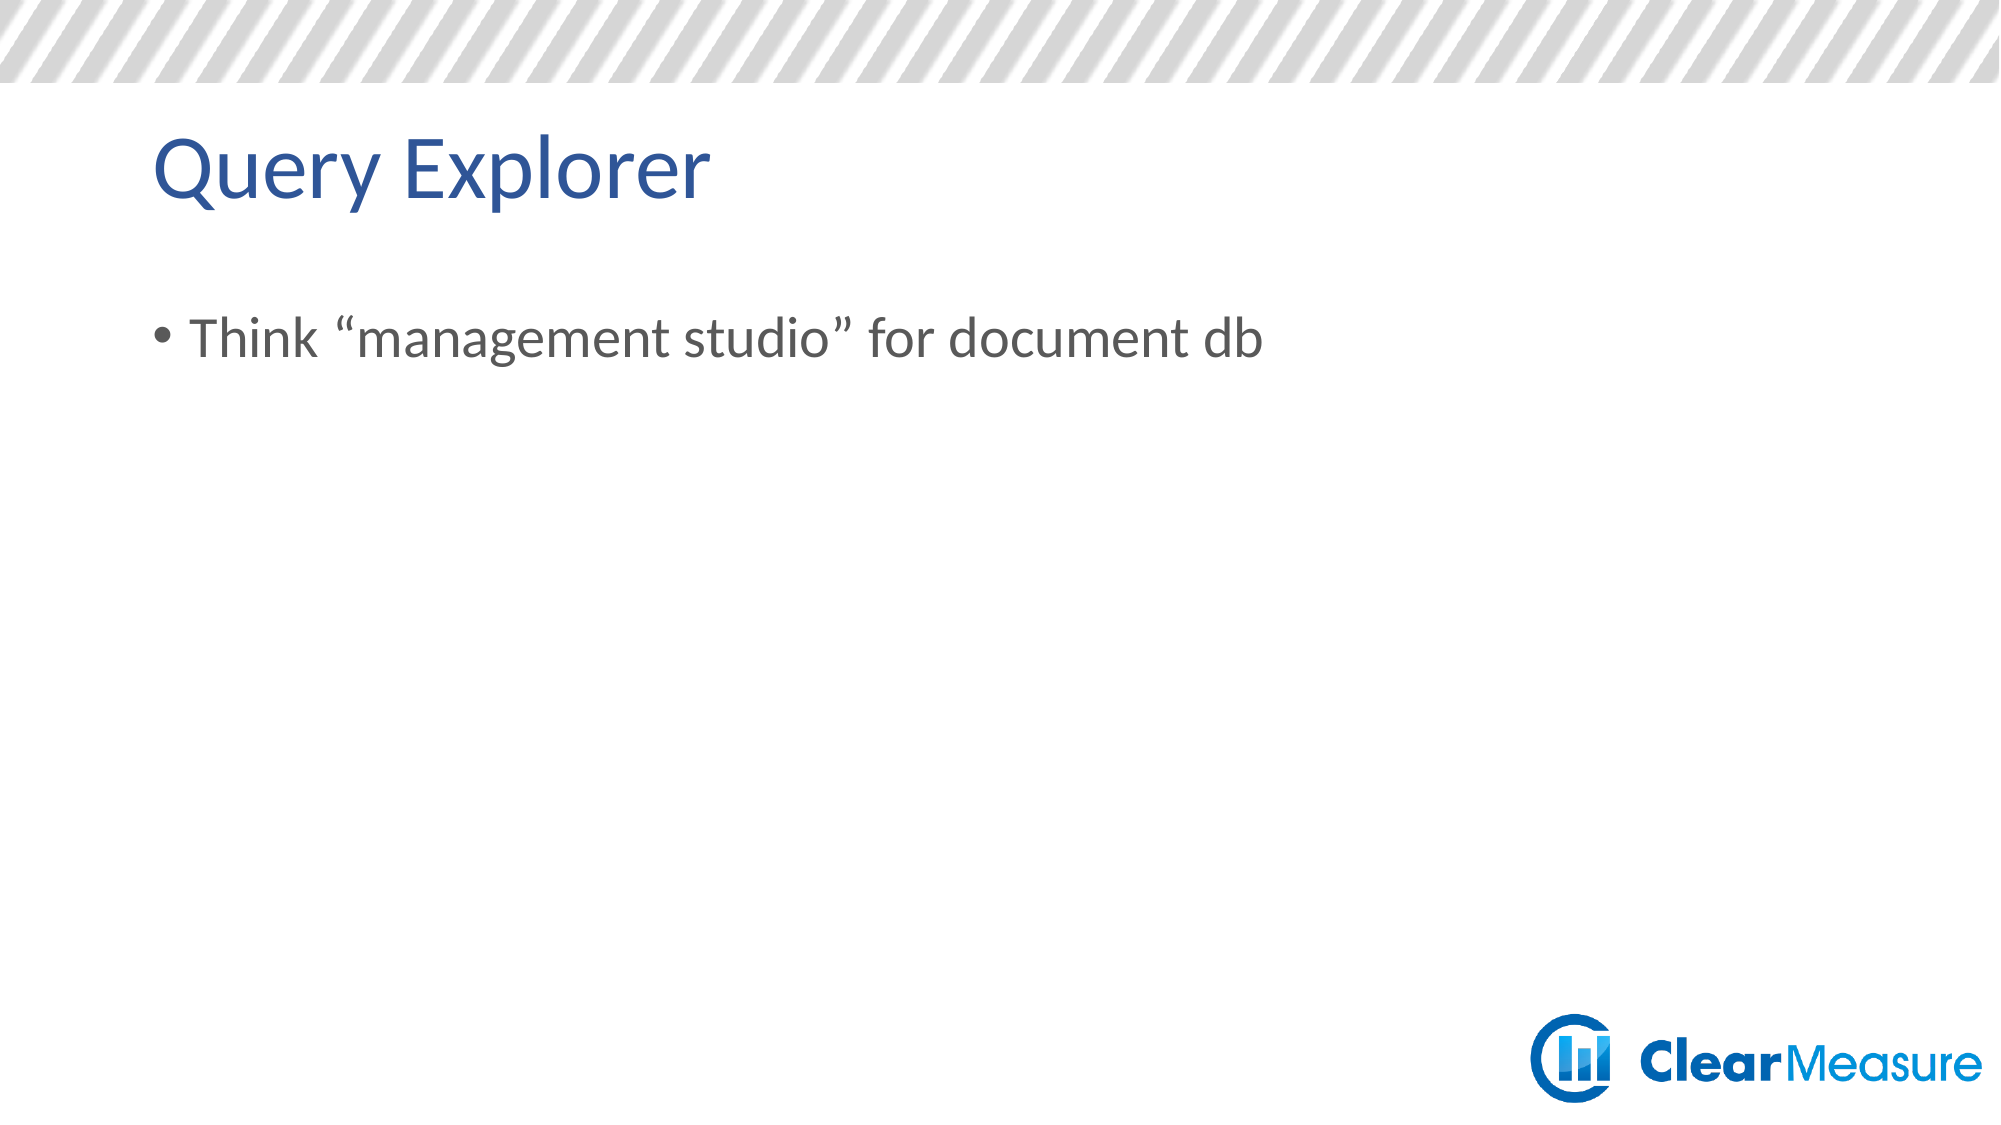

# Query Explorer
Think “management studio” for document db